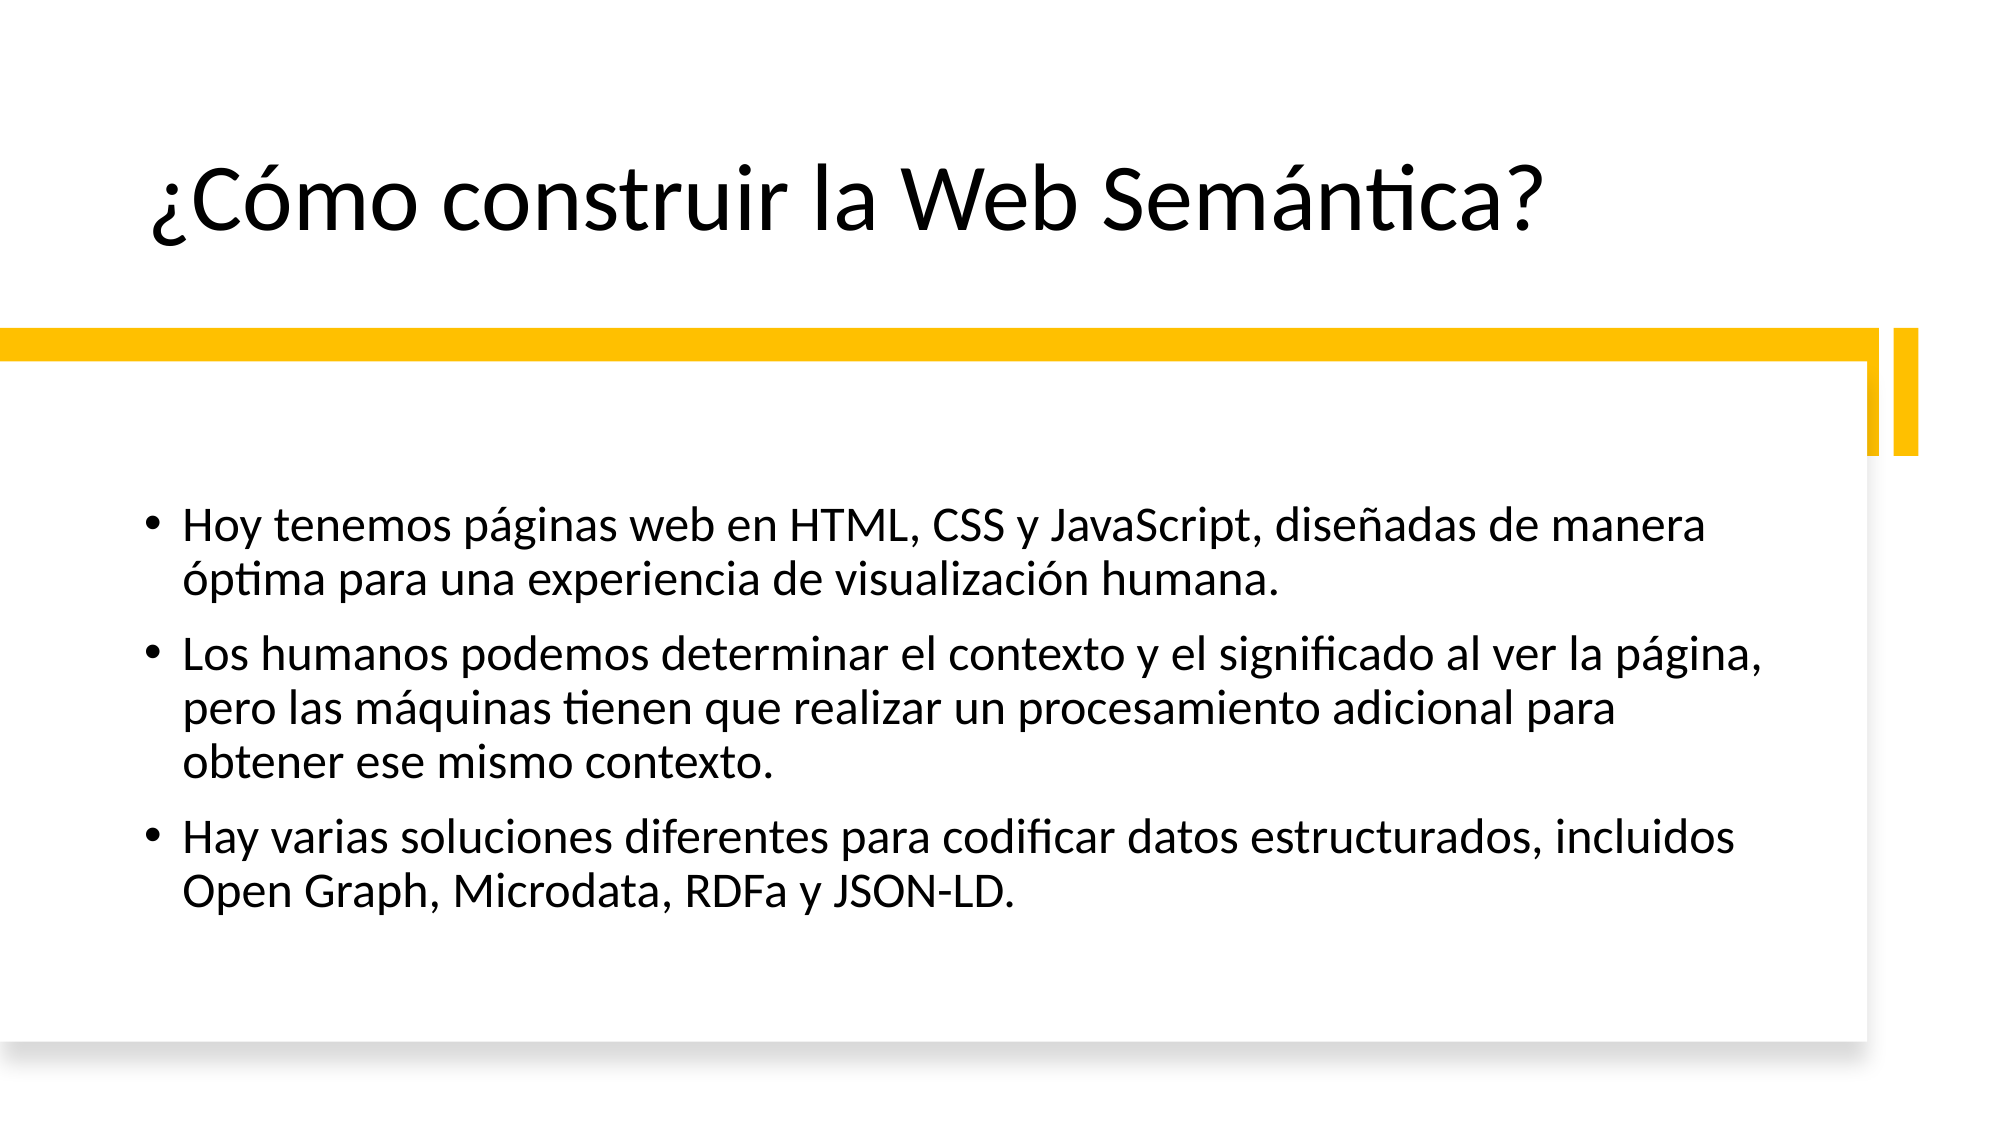

¿Cómo construir la Web Semántica?

Hoy tenemos páginas web en HTML, CSS y JavaScript, diseñadas de manera óptima para una experiencia de visualización humana.
Los humanos podemos determinar el contexto y el significado al ver la página, pero las máquinas tienen que realizar un procesamiento adicional para obtener ese mismo contexto.
Hay varias soluciones diferentes para codificar datos estructurados, incluidos Open Graph, Microdata, RDFa y JSON-LD.